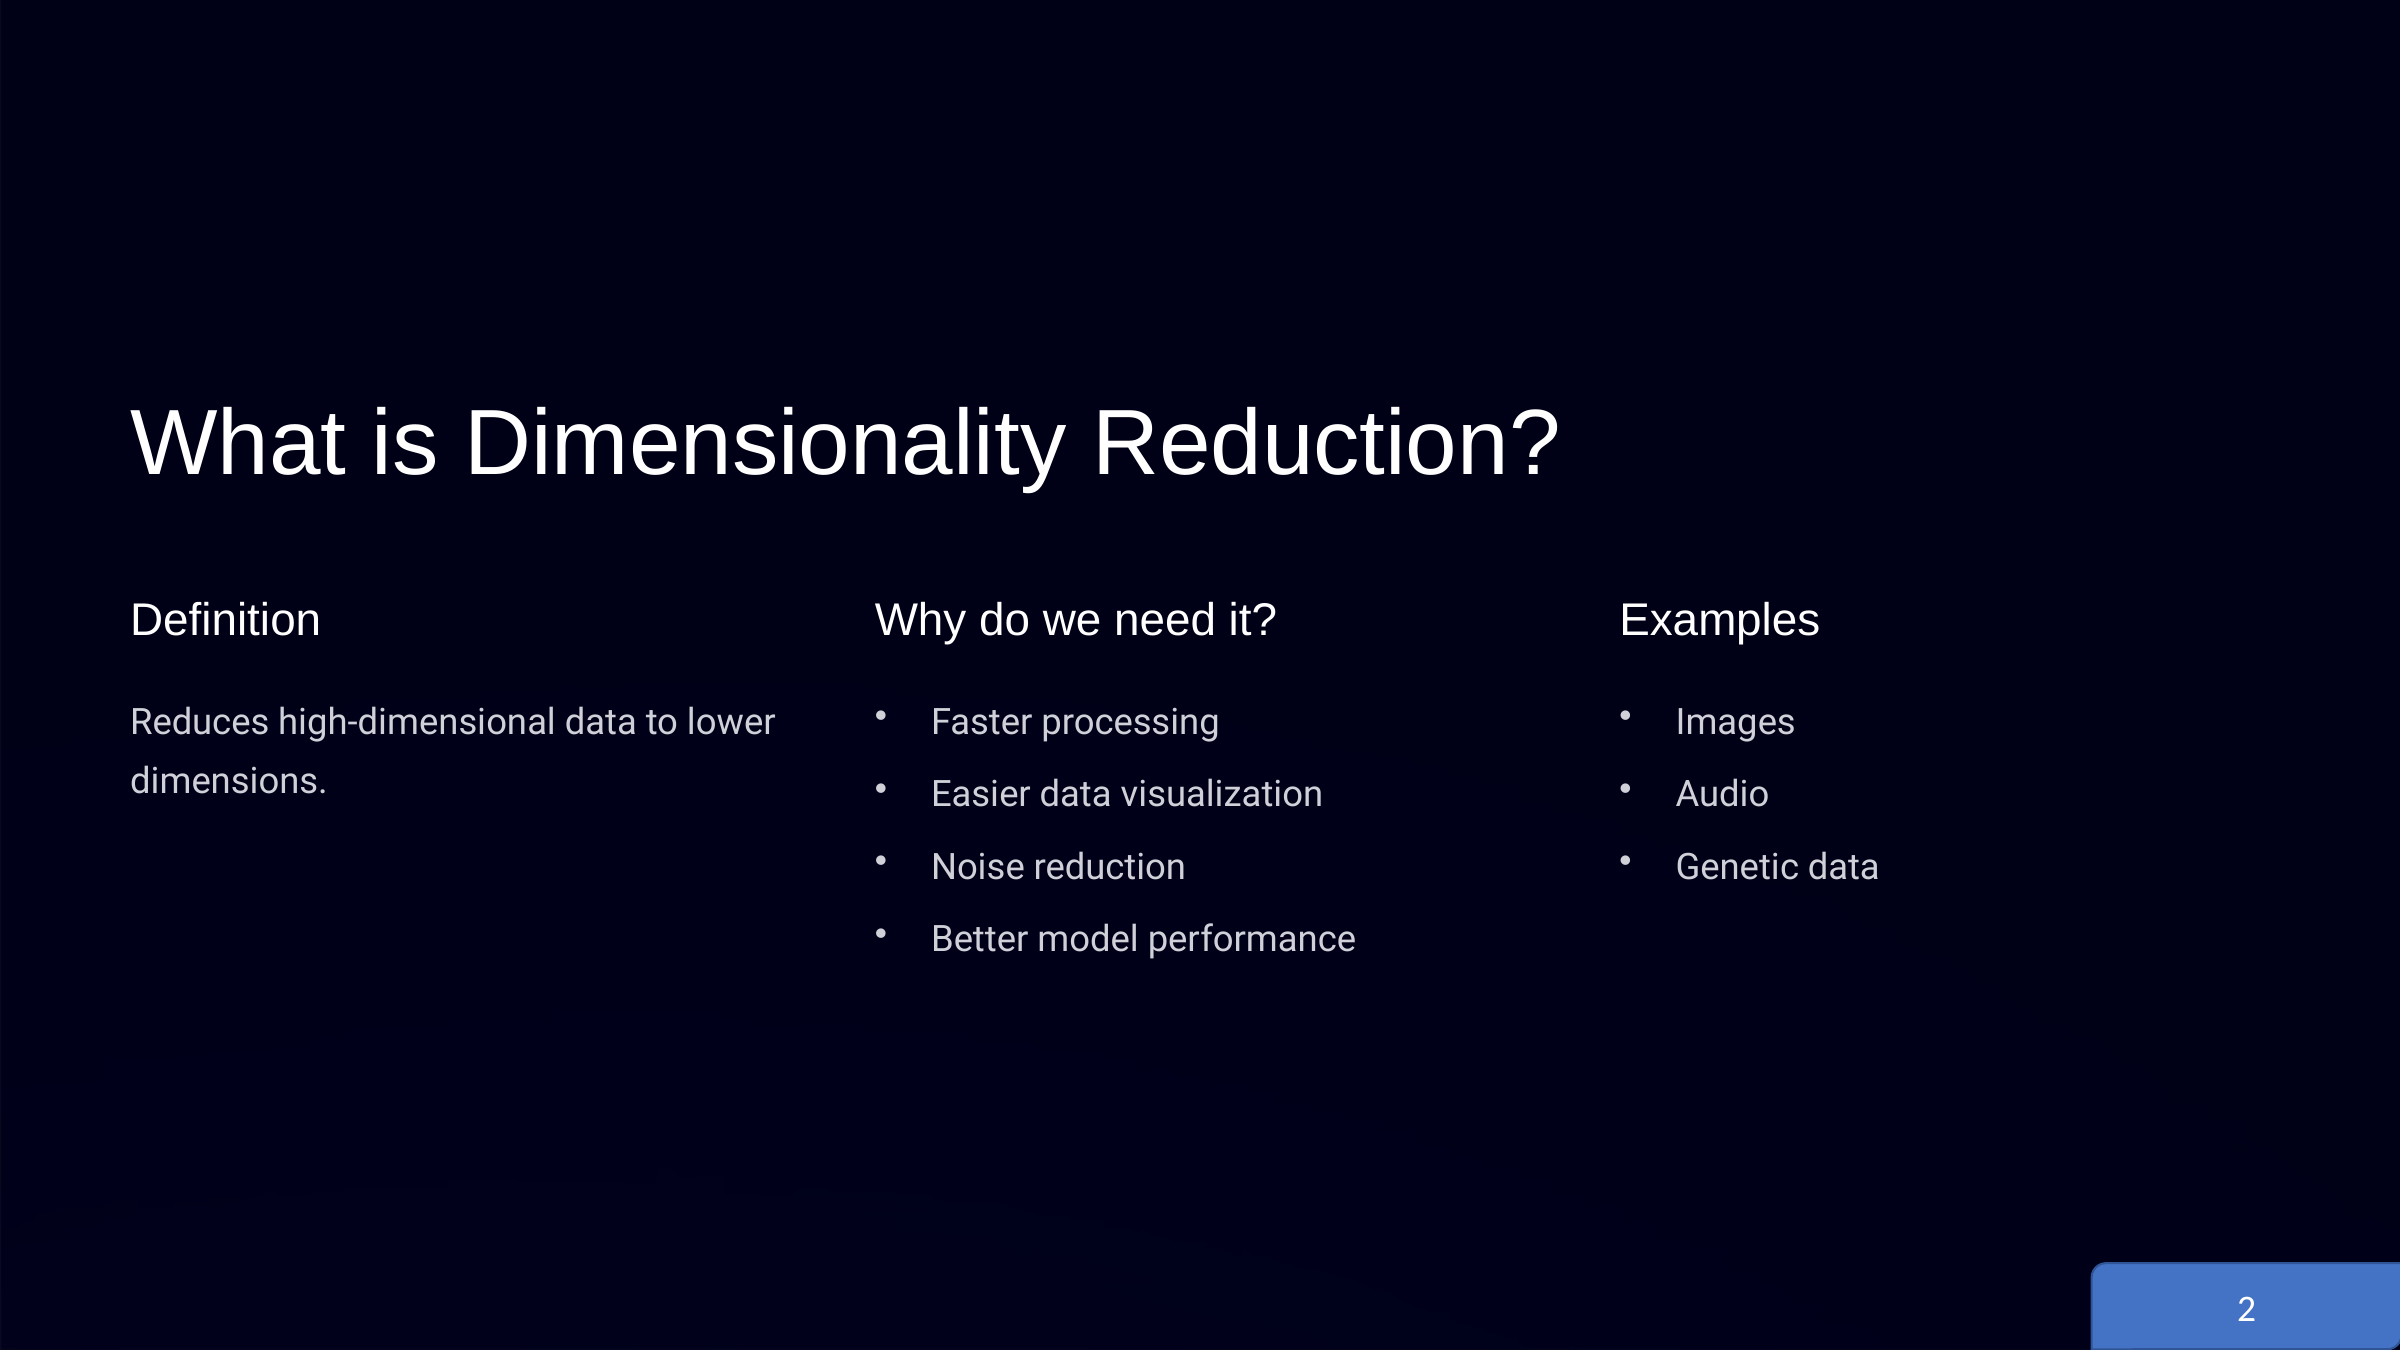

What is Dimensionality Reduction?
Definition
Why do we need it?
Examples
Reduces high-dimensional data to lower dimensions.
Faster processing
Images
Easier data visualization
Audio
Noise reduction
Genetic data
Better model performance
2